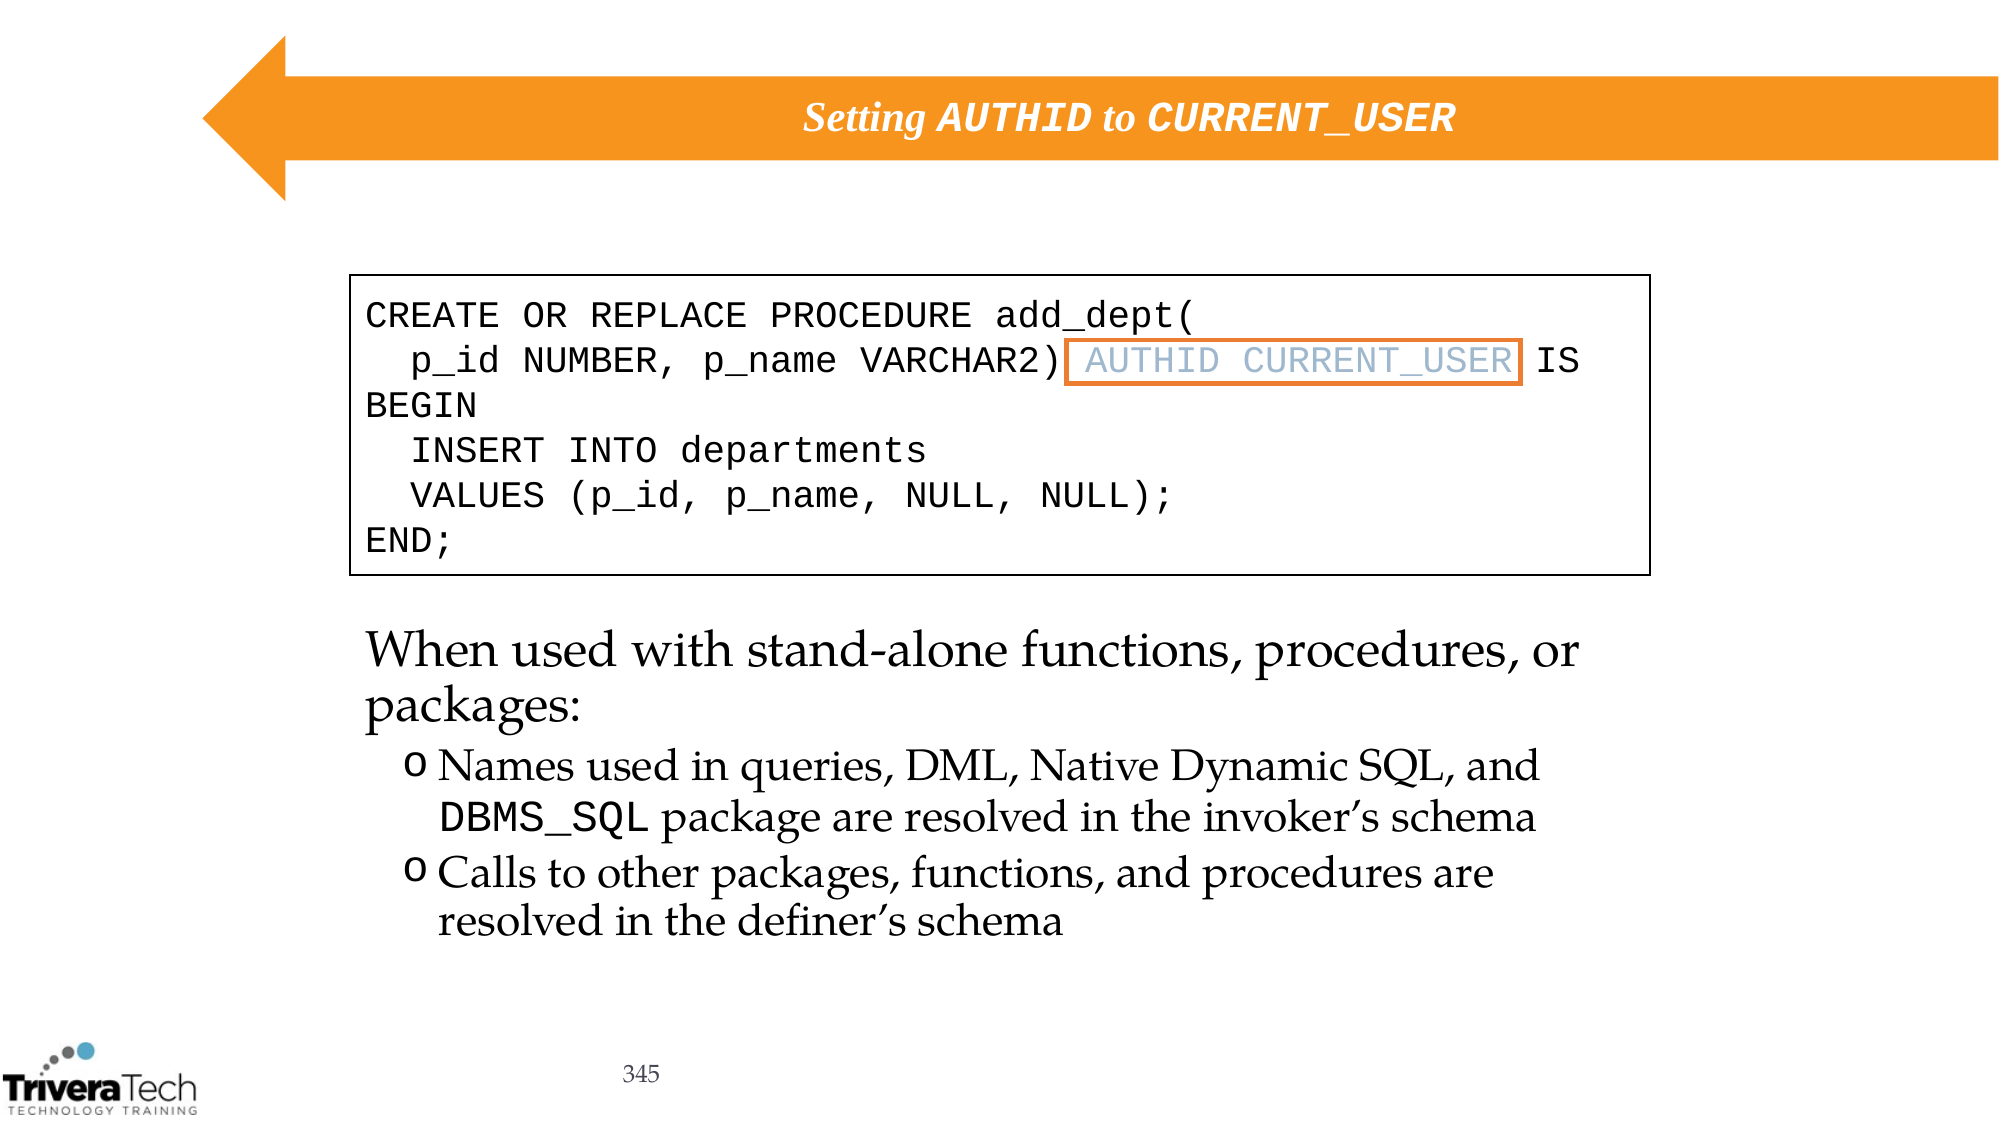

# Setting AUTHID to CURRENT_USER

When used with stand-alone functions, procedures, or packages:
Names used in queries, DML, Native Dynamic SQL, and DBMS_SQL package are resolved in the invoker’s schema
Calls to other packages, functions, and procedures are resolved in the definer’s schema
CREATE OR REPLACE PROCEDURE add_dept(
  p_id NUMBER, p_name VARCHAR2) AUTHID CURRENT_USER IS
BEGIN
  INSERT INTO departments
  VALUES (p_id, p_name, NULL, NULL);
END;

345